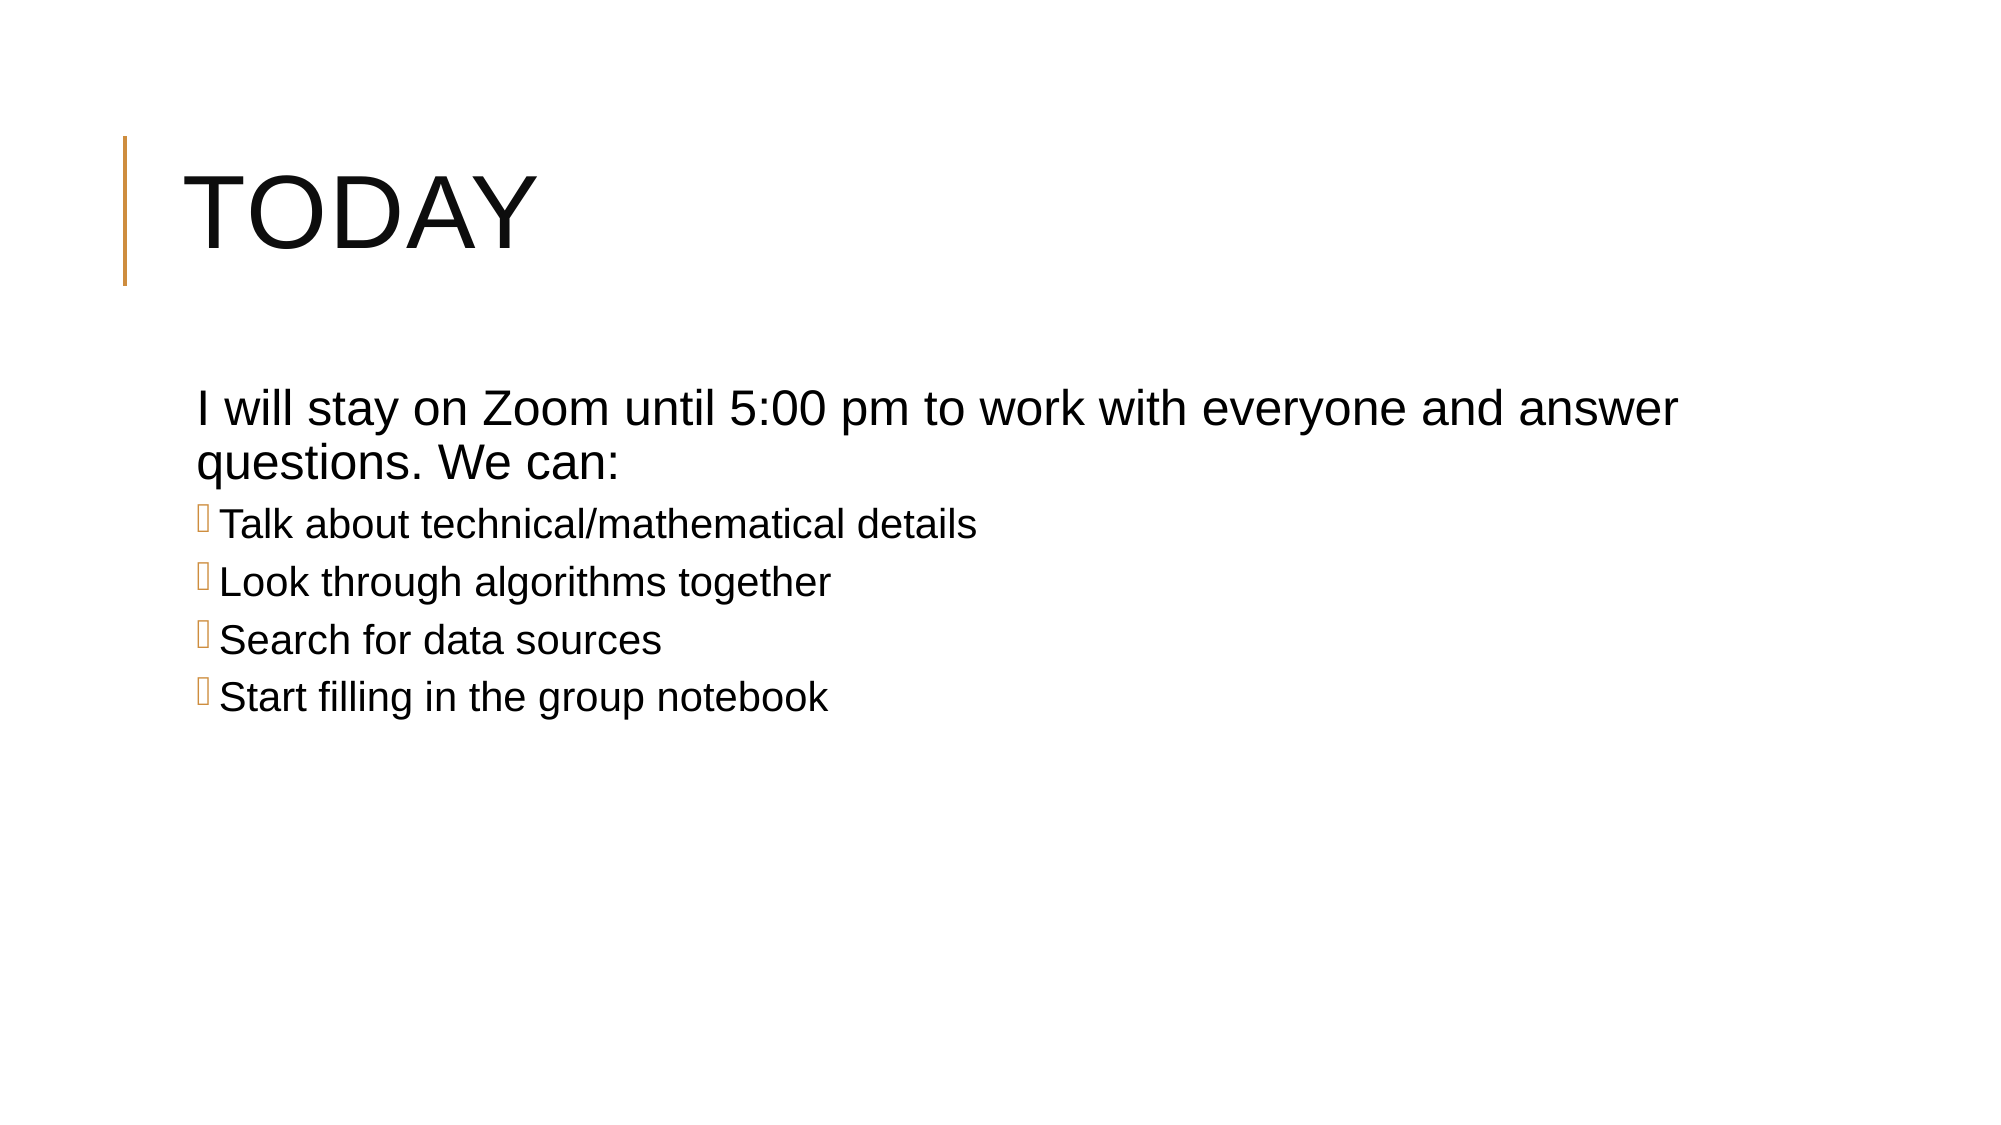

# Today
I will stay on Zoom until 5:00 pm to work with everyone and answer questions. We can:
Talk about technical/mathematical details
Look through algorithms together
Search for data sources
Start filling in the group notebook